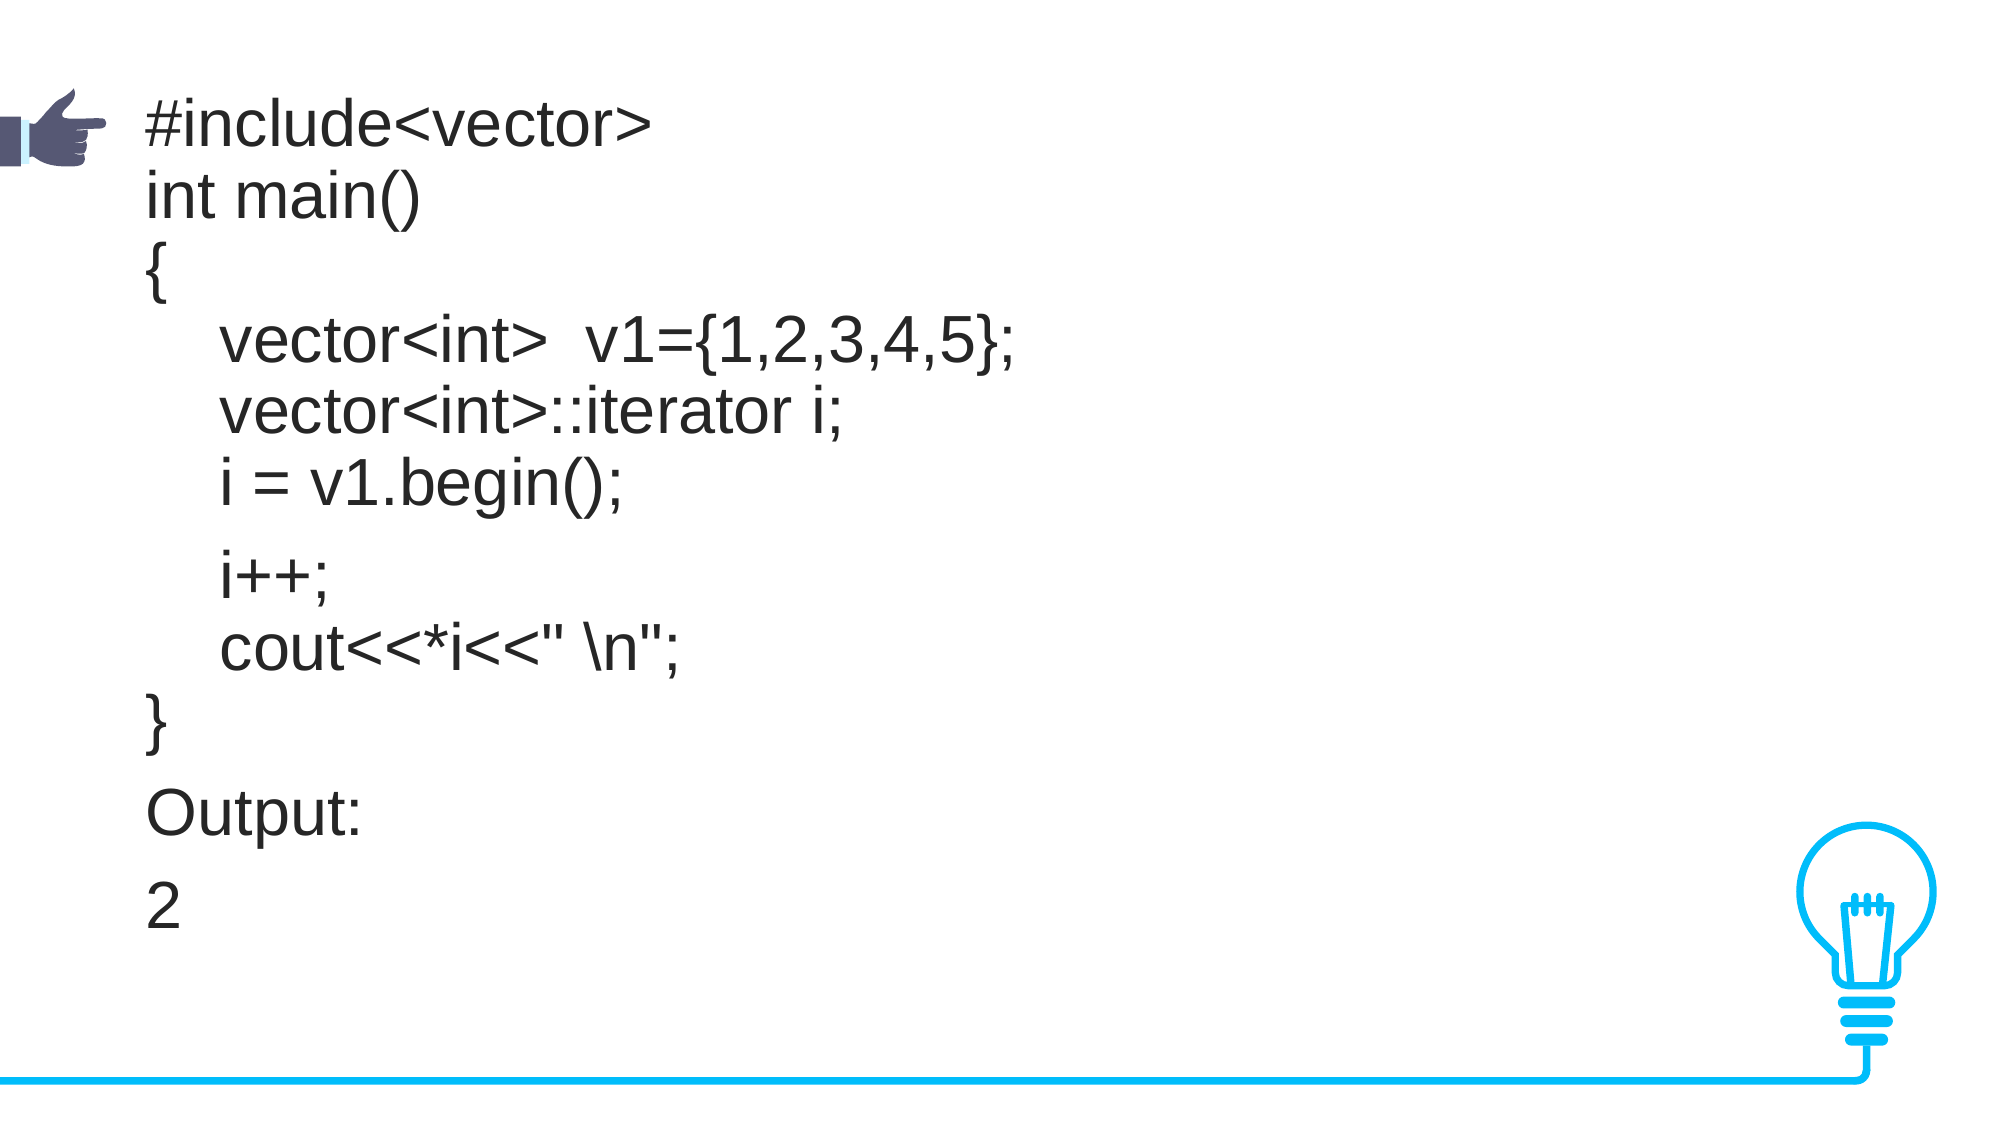

#include<vector>
int main()
{
    vector<int>  v1={1,2,3,4,5};
    vector<int>::iterator i;  
    i = v1.begin();
    i++;
    cout<<*i<<" \n";
}
Output:
2